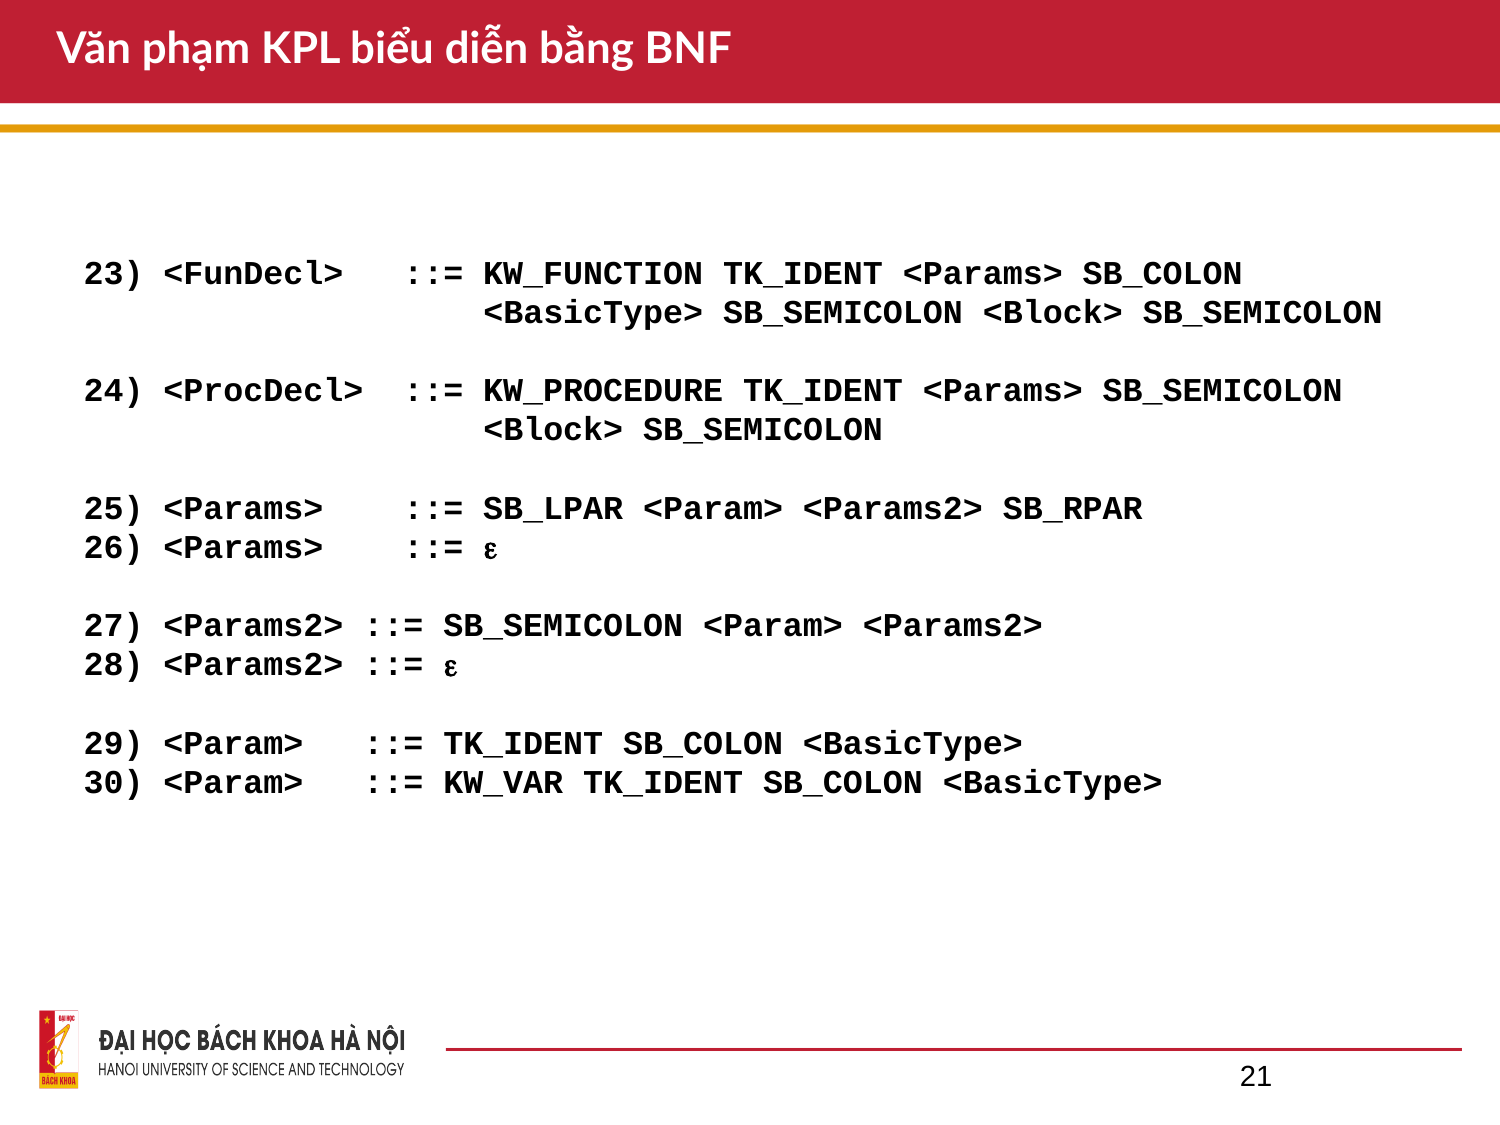

# Văn phạm KPL biểu diễn bằng BNF
23) <FunDecl>   ::= KW_FUNCTION TK_IDENT <Params> SB_COLON
                    <BasicType> SB_SEMICOLON <Block> SB_SEMICOLON

24) <ProcDecl>  ::= KW_PROCEDURE TK_IDENT <Params> SB_SEMICOLON
                    <Block> SB_SEMICOLON

25) <Params>    ::= SB_LPAR <Param> <Params2> SB_RPAR
26) <Params>    ::= ε

27) <Params2> ::= SB_SEMICOLON <Param> <Params2>
28) <Params2> ::= ε

29) <Param>   ::= TK_IDENT SB_COLON <BasicType>
30) <Param>   ::= KW_VAR TK_IDENT SB_COLON <BasicType>

21